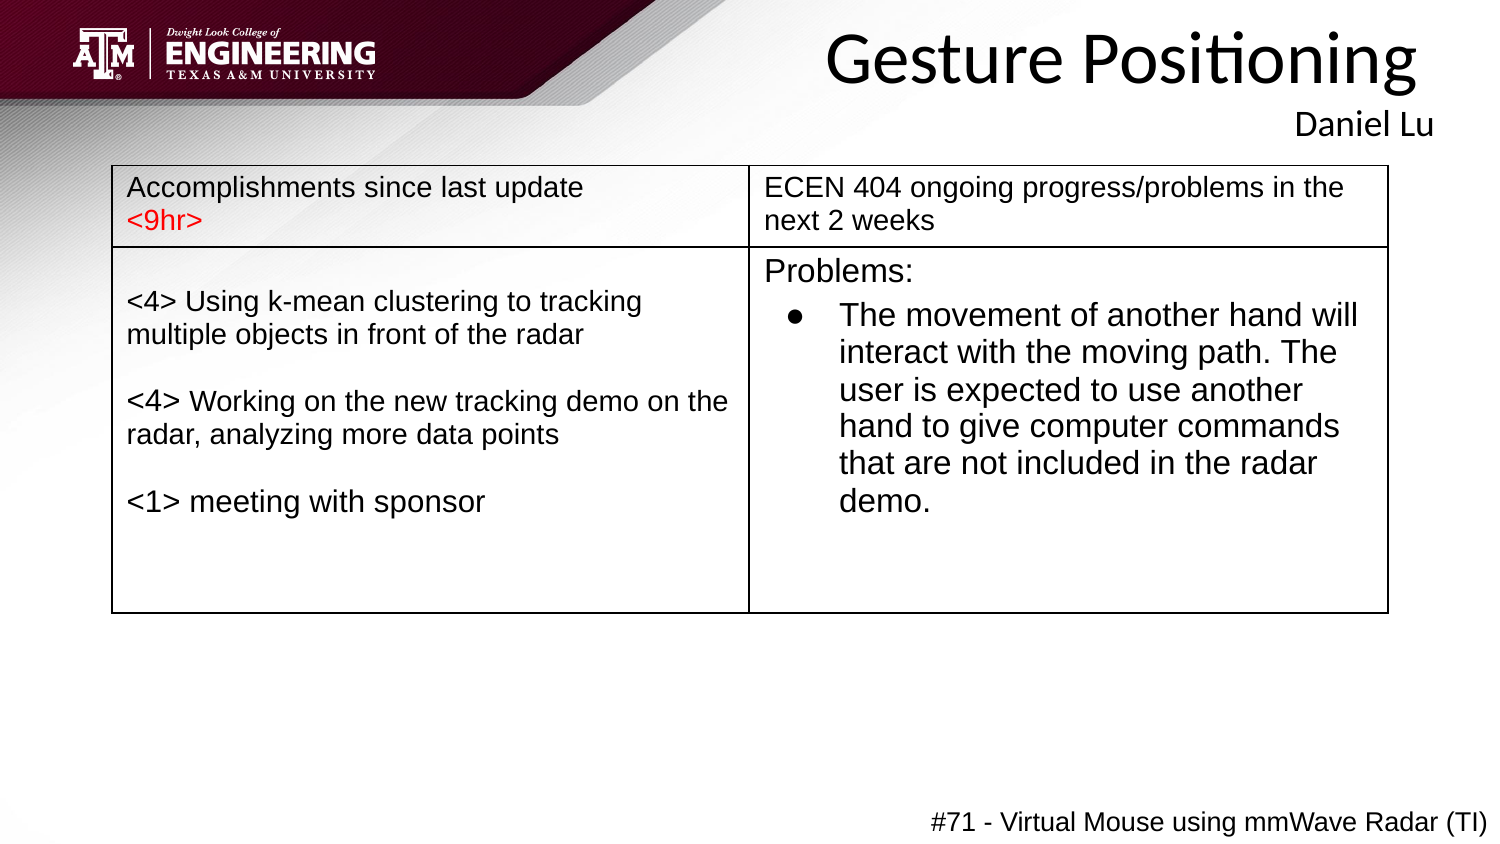

Gesture Positioning
 				Daniel Lu
| Accomplishments since last update <9hr> | ECEN 404 ongoing progress/problems in the next 2 weeks |
| --- | --- |
| <4> Using k-mean clustering to tracking multiple objects in front of the radar <4> Working on the new tracking demo on the radar, analyzing more data points <1> meeting with sponsor | Problems: The movement of another hand will interact with the moving path. The user is expected to use another hand to give computer commands that are not included in the radar demo. |
#71 - Virtual Mouse using mmWave Radar (TI)